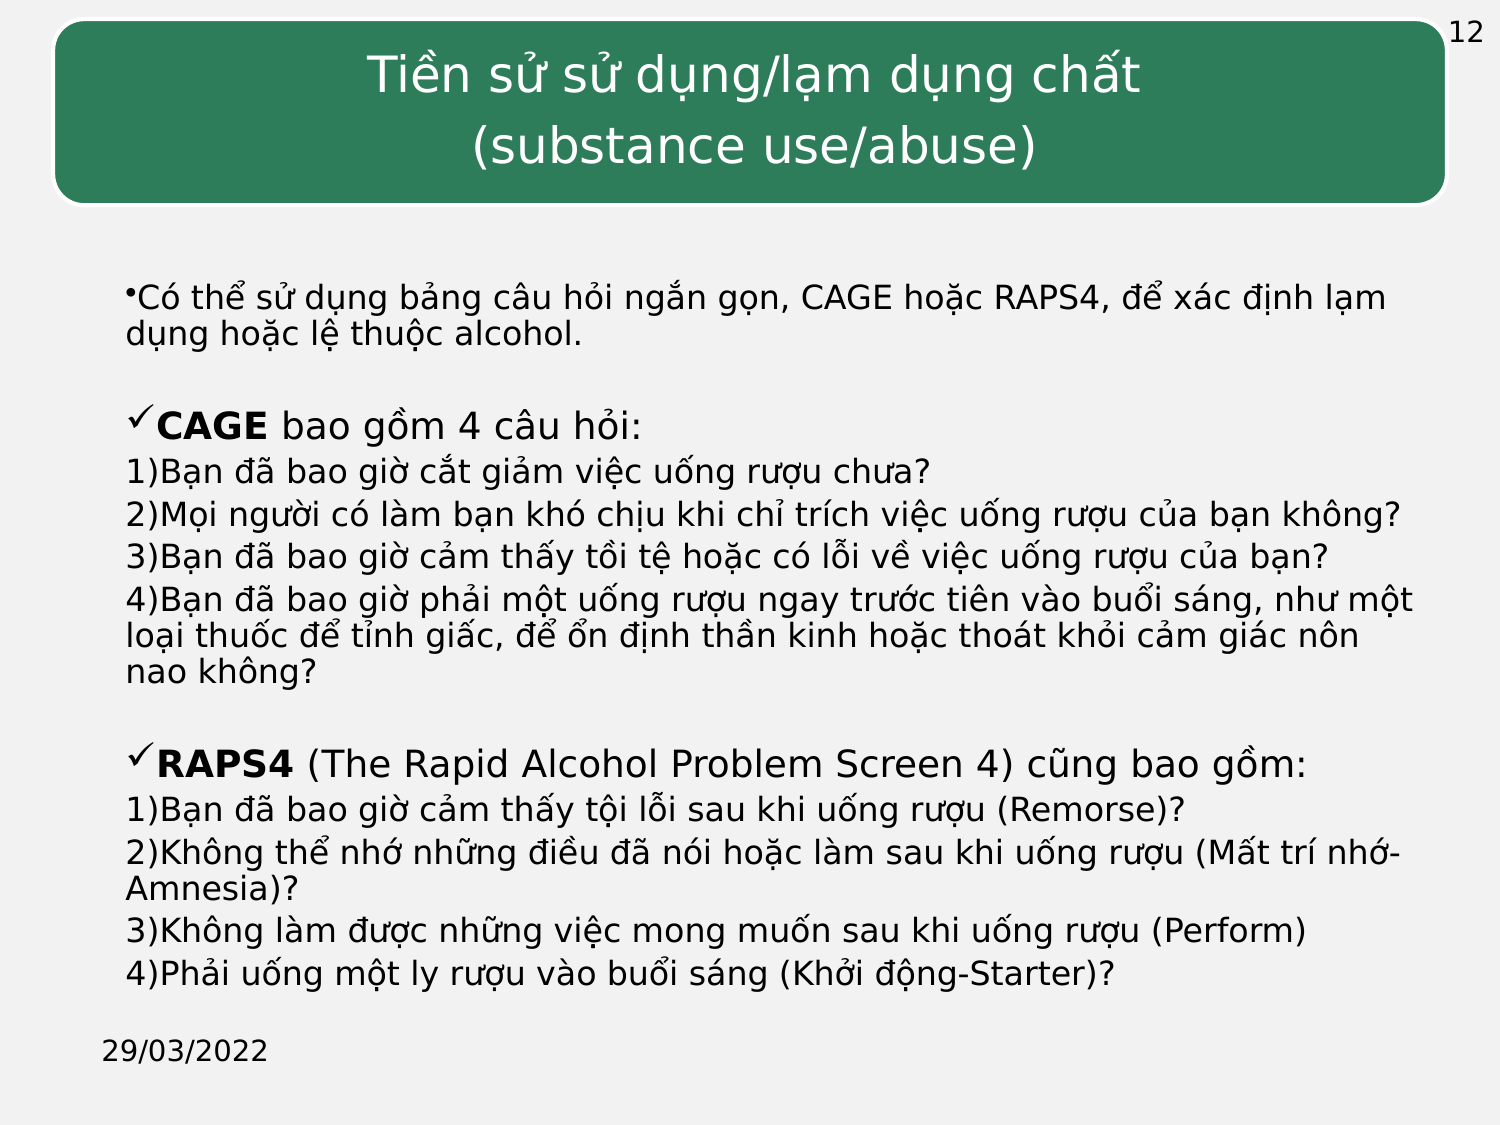

12
Tiền sử sử dụng/lạm dụng chất
(substance use/abuse)
Có thể sử dụng bảng câu hỏi ngắn gọn, CAGE hoặc RAPS4, để xác định lạm dụng hoặc lệ thuộc alcohol.

CAGE bao gồm 4 câu hỏi:
Bạn đã bao giờ cắt giảm việc uống rượu chưa?
Mọi người có làm bạn khó chịu khi chỉ trích việc uống rượu của bạn không?
Bạn đã bao giờ cảm thấy tồi tệ hoặc có lỗi về việc uống rượu của bạn?
Bạn đã bao giờ phải một uống rượu ngay trước tiên vào buổi sáng, như một loại thuốc để tỉnh giấc, để ổn định thần kinh hoặc thoát khỏi cảm giác nôn nao không?

RAPS4 (The Rapid Alcohol Problem Screen 4) cũng bao gồm:
Bạn đã bao giờ cảm thấy tội lỗi sau khi uống rượu (Remorse)?
Không thể nhớ những điều đã nói hoặc làm sau khi uống rượu (Mất trí nhớ-Amnesia)?
Không làm được những việc mong muốn sau khi uống rượu (Perform)
Phải uống một ly rượu vào buổi sáng (Khởi động-Starter)?
29/03/2022